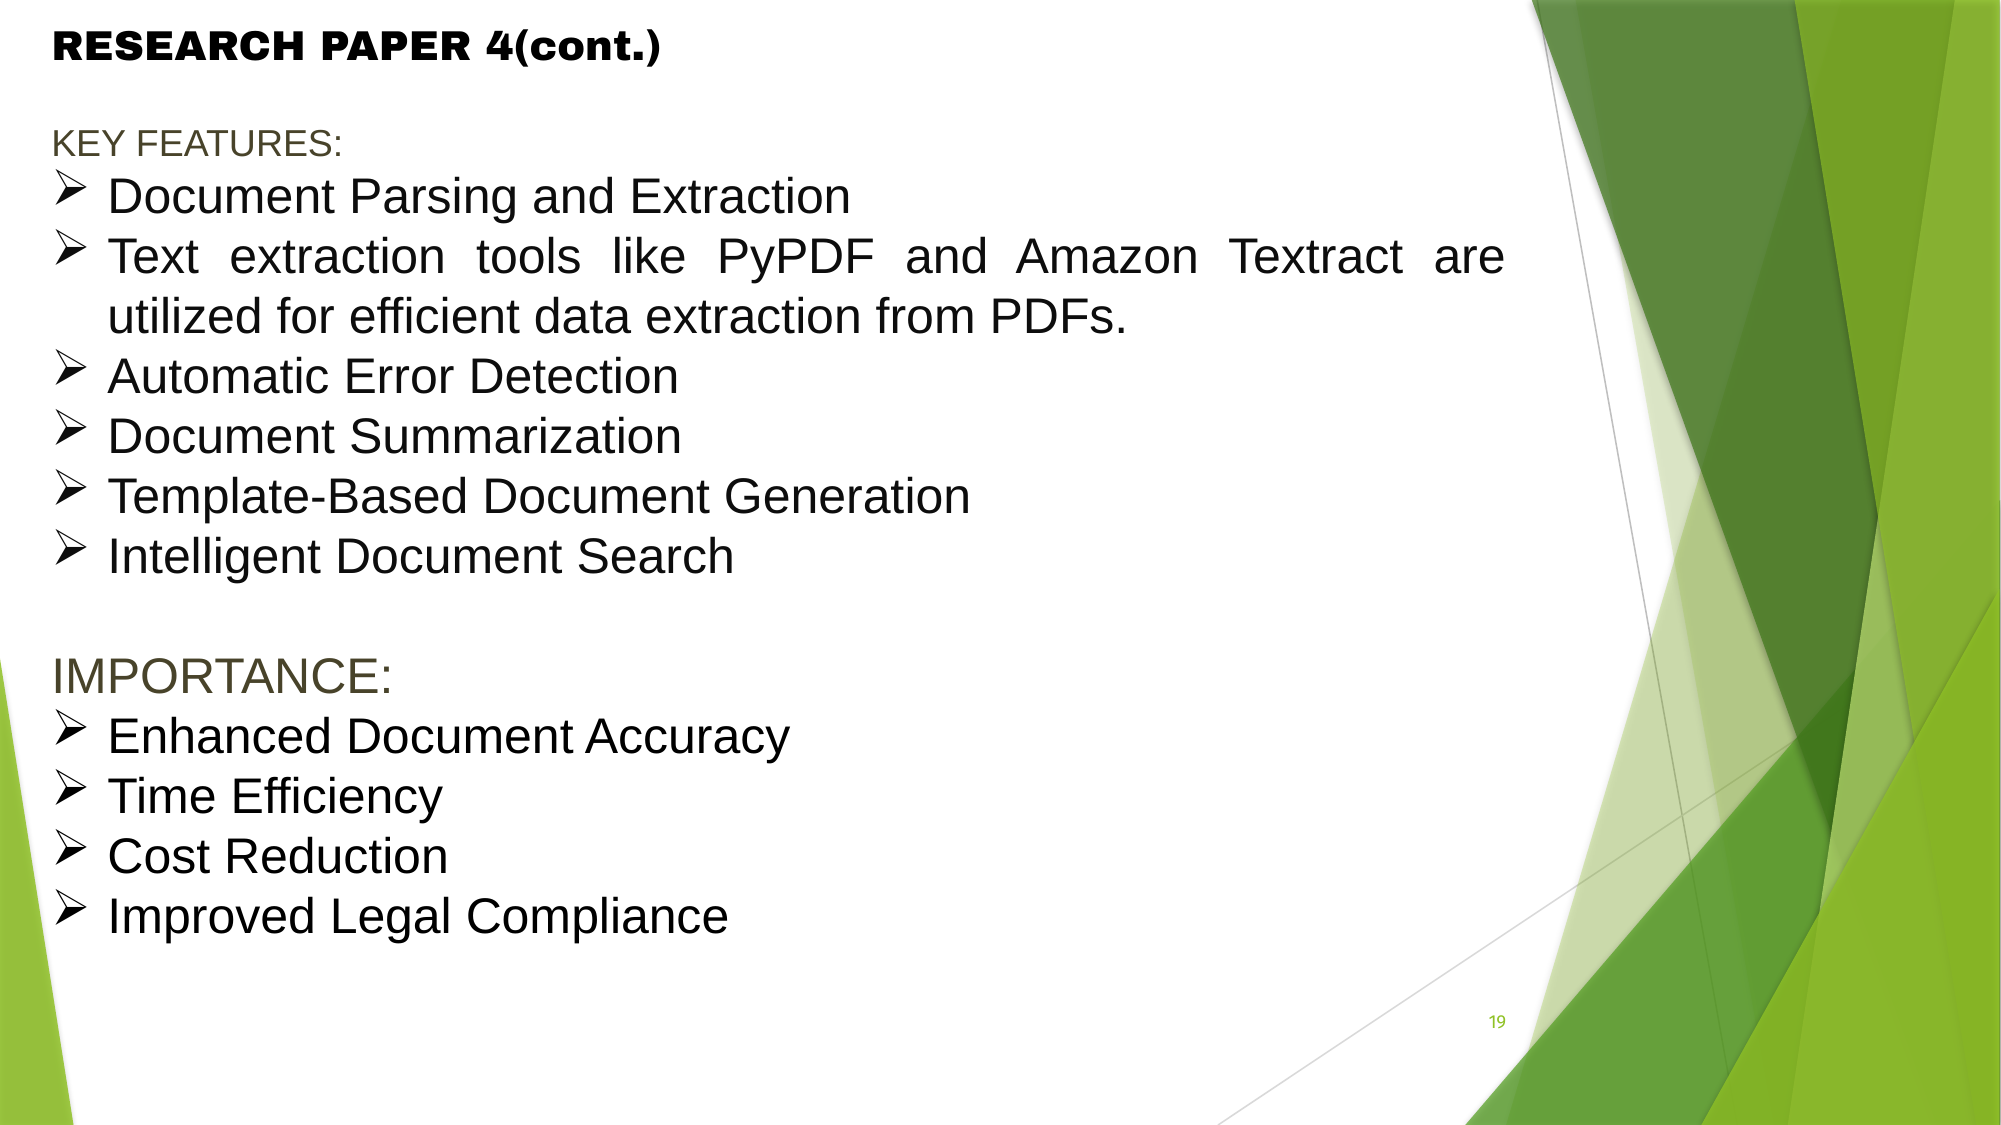

RESEARCH PAPER 4(cont.)

KEY FEATURES:
Document Parsing and Extraction
Text extraction tools like PyPDF and Amazon Textract are utilized for efficient data extraction from PDFs.
Automatic Error Detection
Document Summarization
Template-Based Document Generation
Intelligent Document Search

IMPORTANCE:
Enhanced Document Accuracy
Time Efficiency
Cost Reduction
Improved Legal Compliance
19